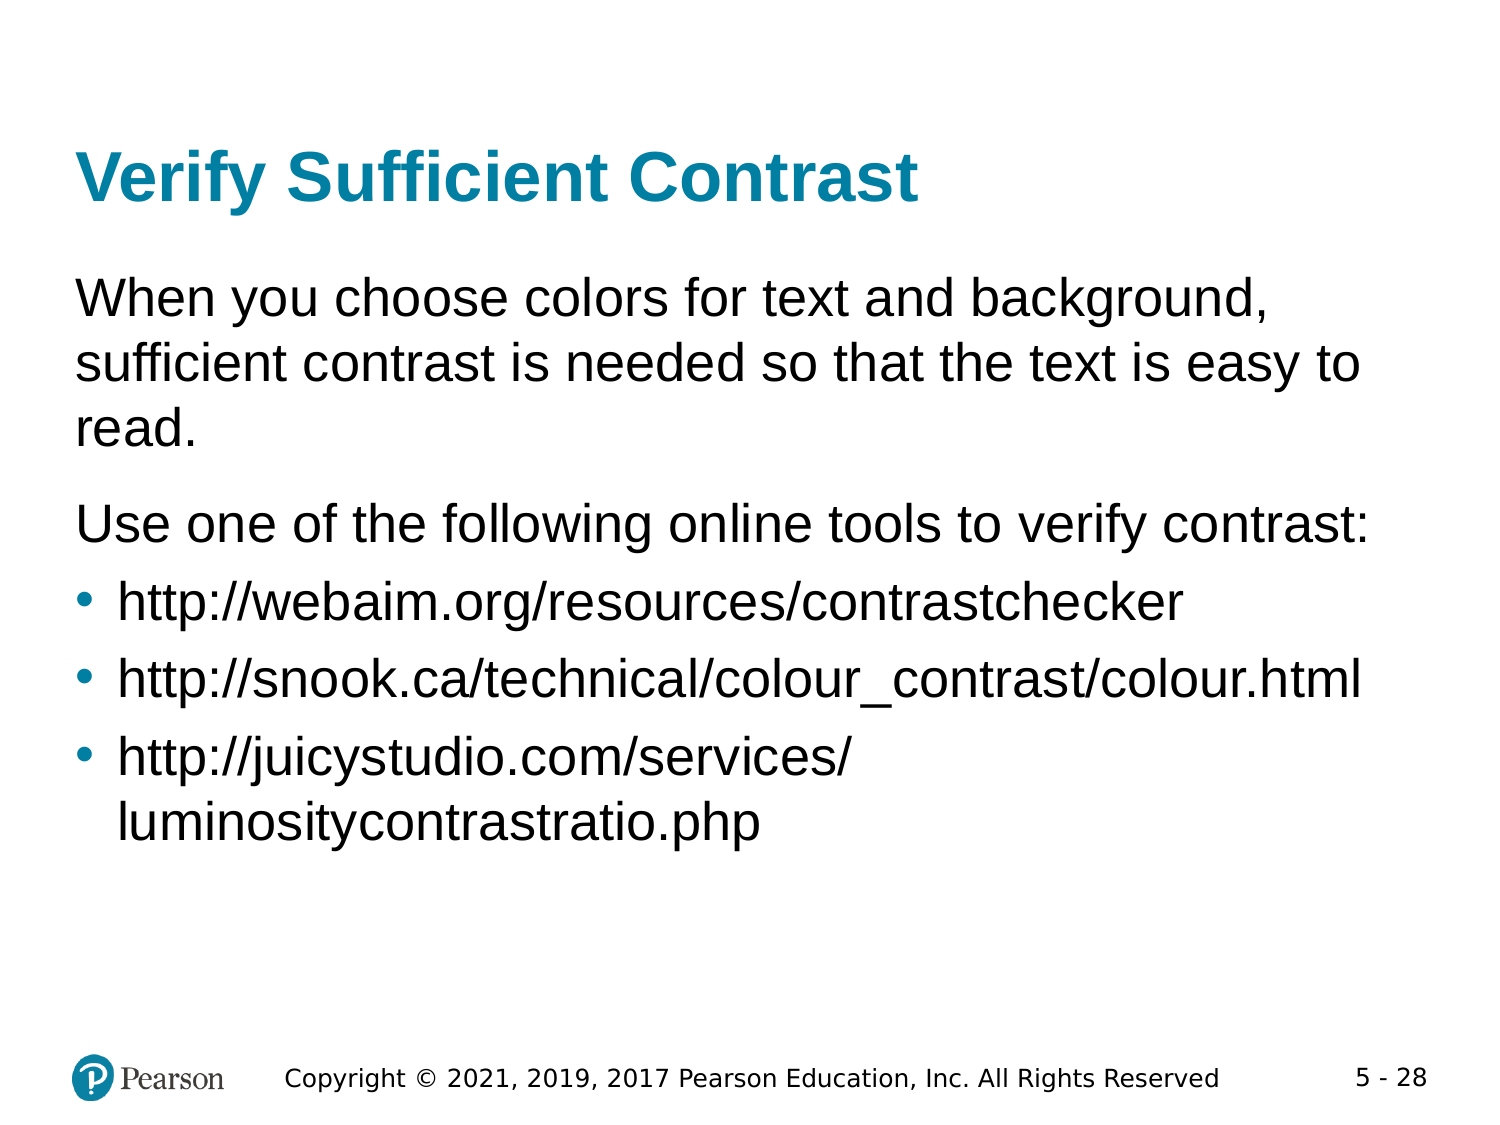

# Verify Sufficient Contrast
When you choose colors for text and background,
sufficient contrast is needed so that the text is easy to read.
Use one of the following online tools to verify contrast:
http://webaim.org/resources/contrastchecker
http://snook.ca/technical/colour_contrast/colour.html
http://juicystudio.com/services/luminositycontrastratio.php